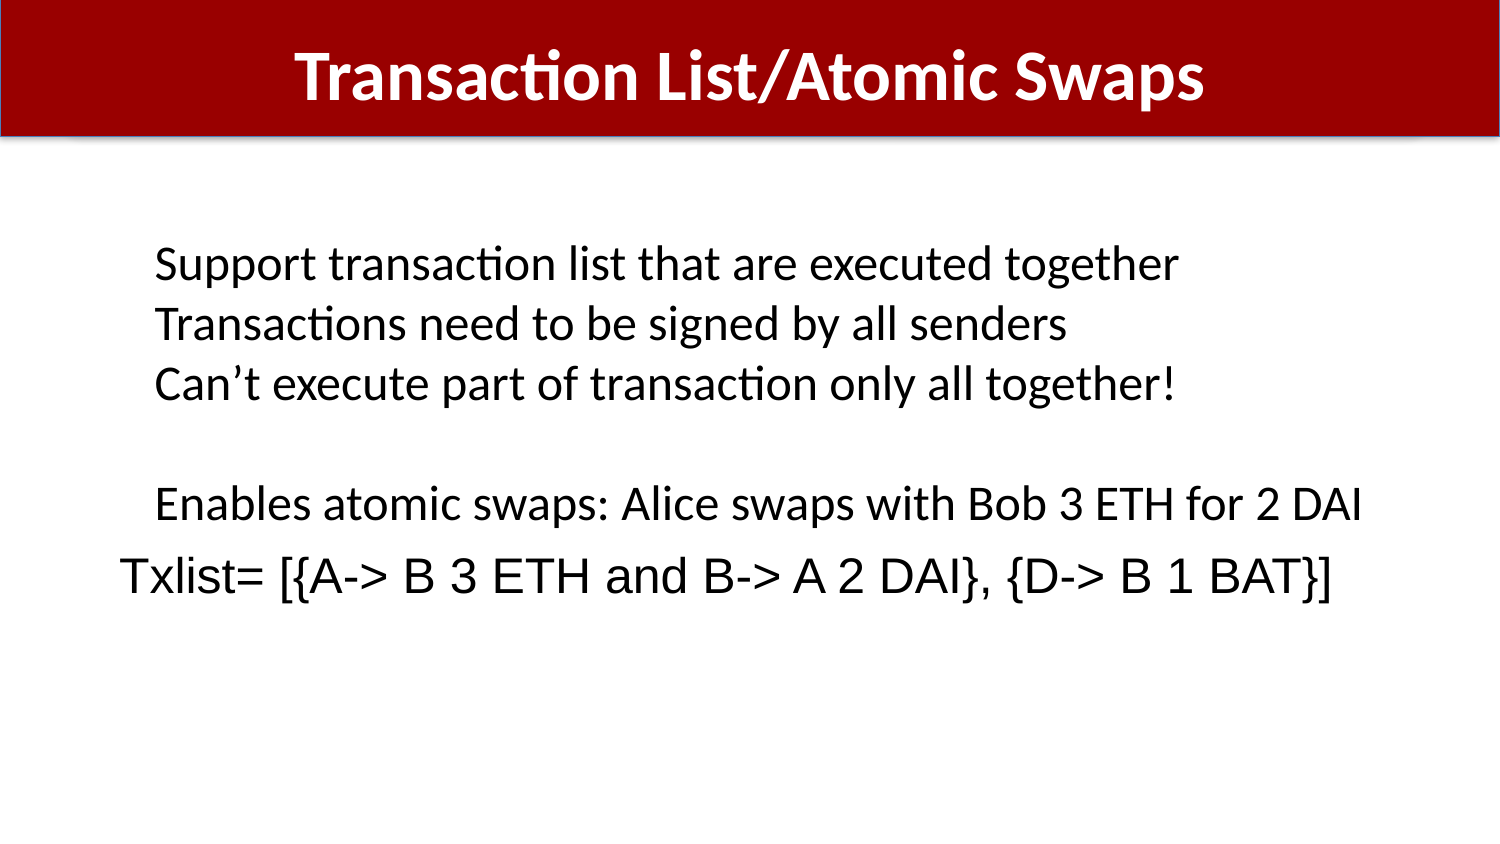

# Transaction List/Atomic Swaps
Support transaction list that are executed together
Transactions need to be signed by all senders
Can’t execute part of transaction only all together!

Enables atomic swaps: Alice swaps with Bob 3 ETH for 2 DAI
Txlist= [{A-> B 3 ETH and B-> A 2 DAI}, {D-> B 1 BAT}]